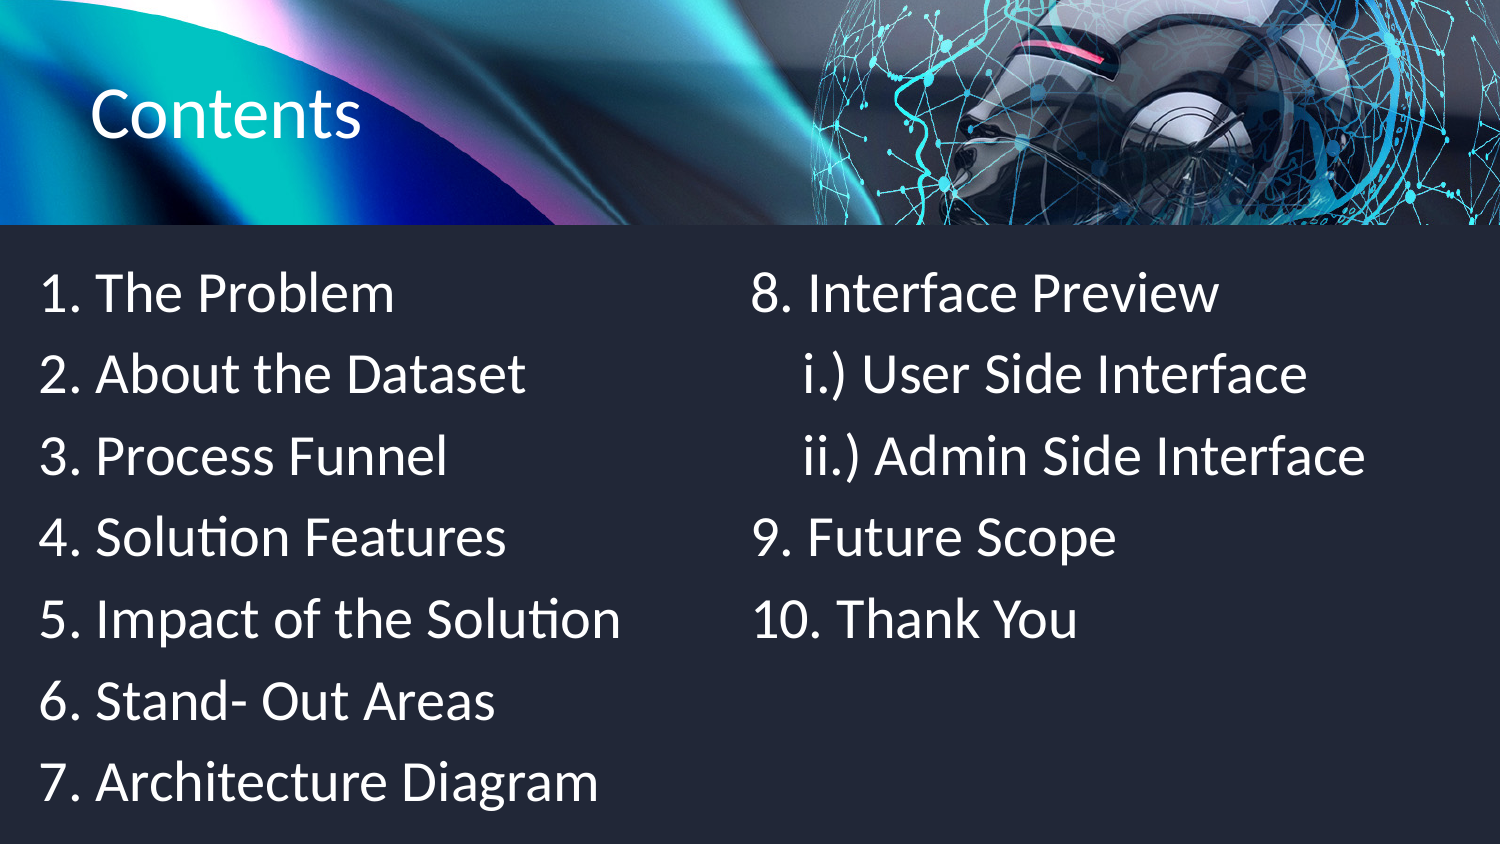

# Contents
1. The Problem
2. About the Dataset
3. Process Funnel
4. Solution Features
5. Impact of the Solution
6. Stand- Out Areas
7. Architecture Diagram
8. Interface Preview
    i.) User Side Interface
    ii.) Admin Side Interface
9. Future Scope
10. Thank You